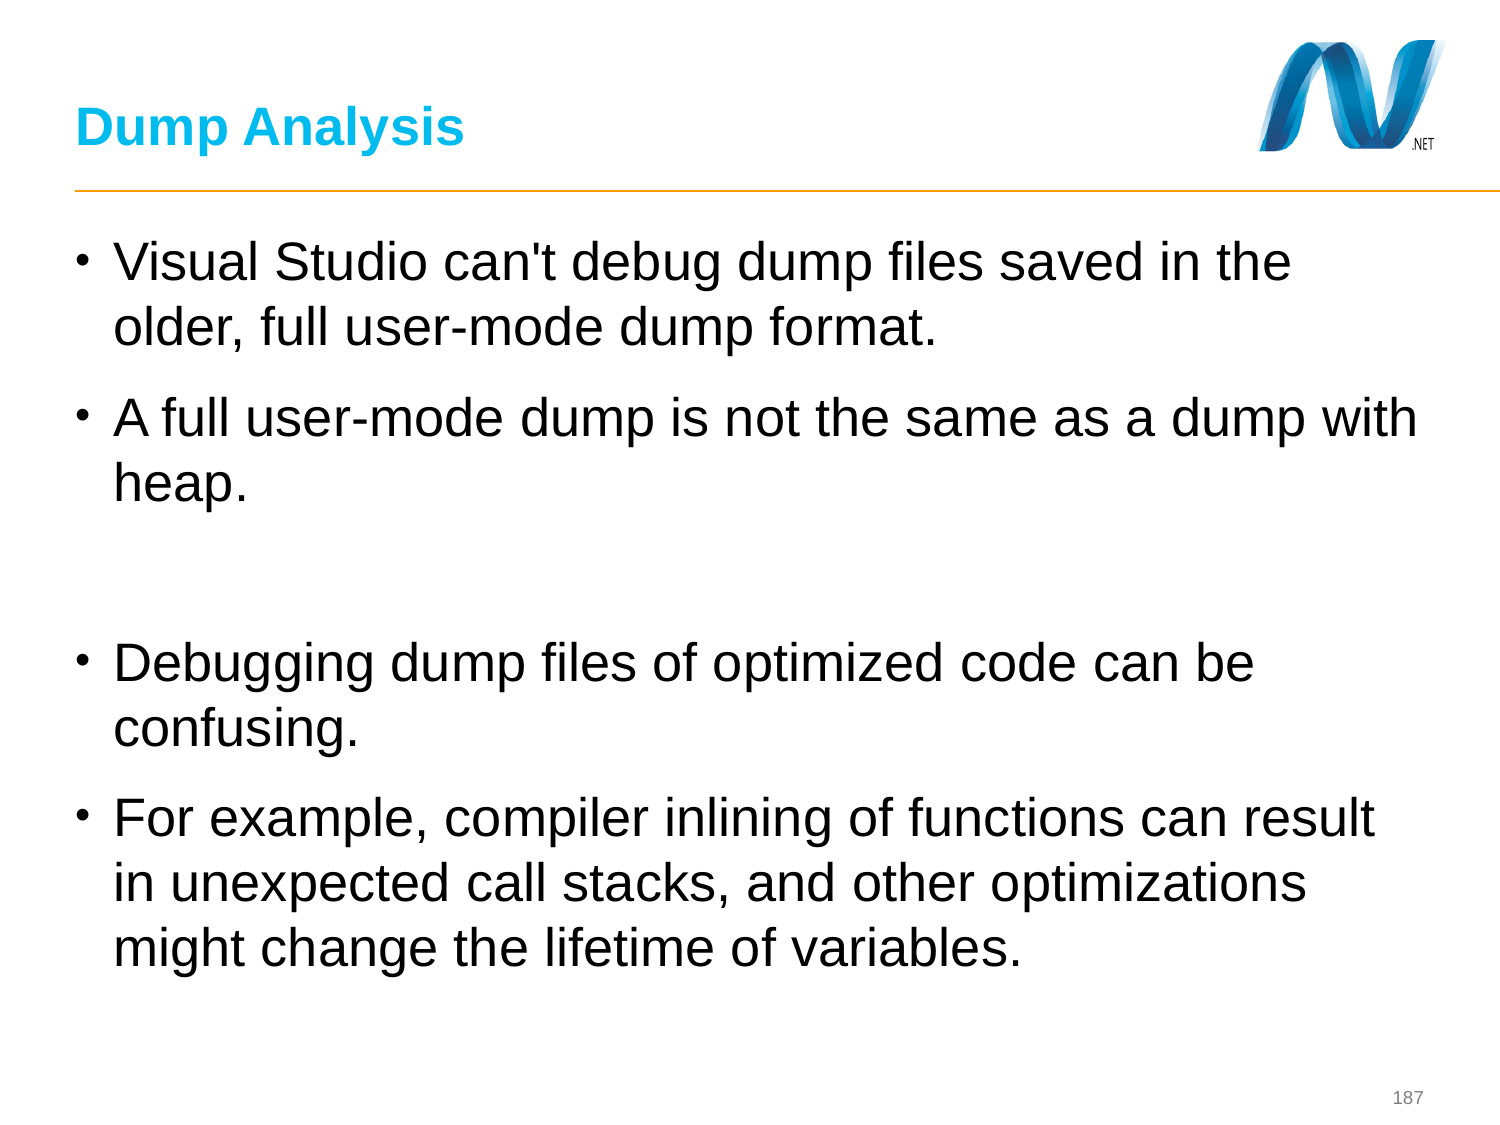

# Dump Analysis
Visual Studio can't debug dump files saved in the older, full user-mode dump format.
A full user-mode dump is not the same as a dump with heap.

Debugging dump files of optimized code can be confusing.
For example, compiler inlining of functions can result in unexpected call stacks, and other optimizations might change the lifetime of variables.